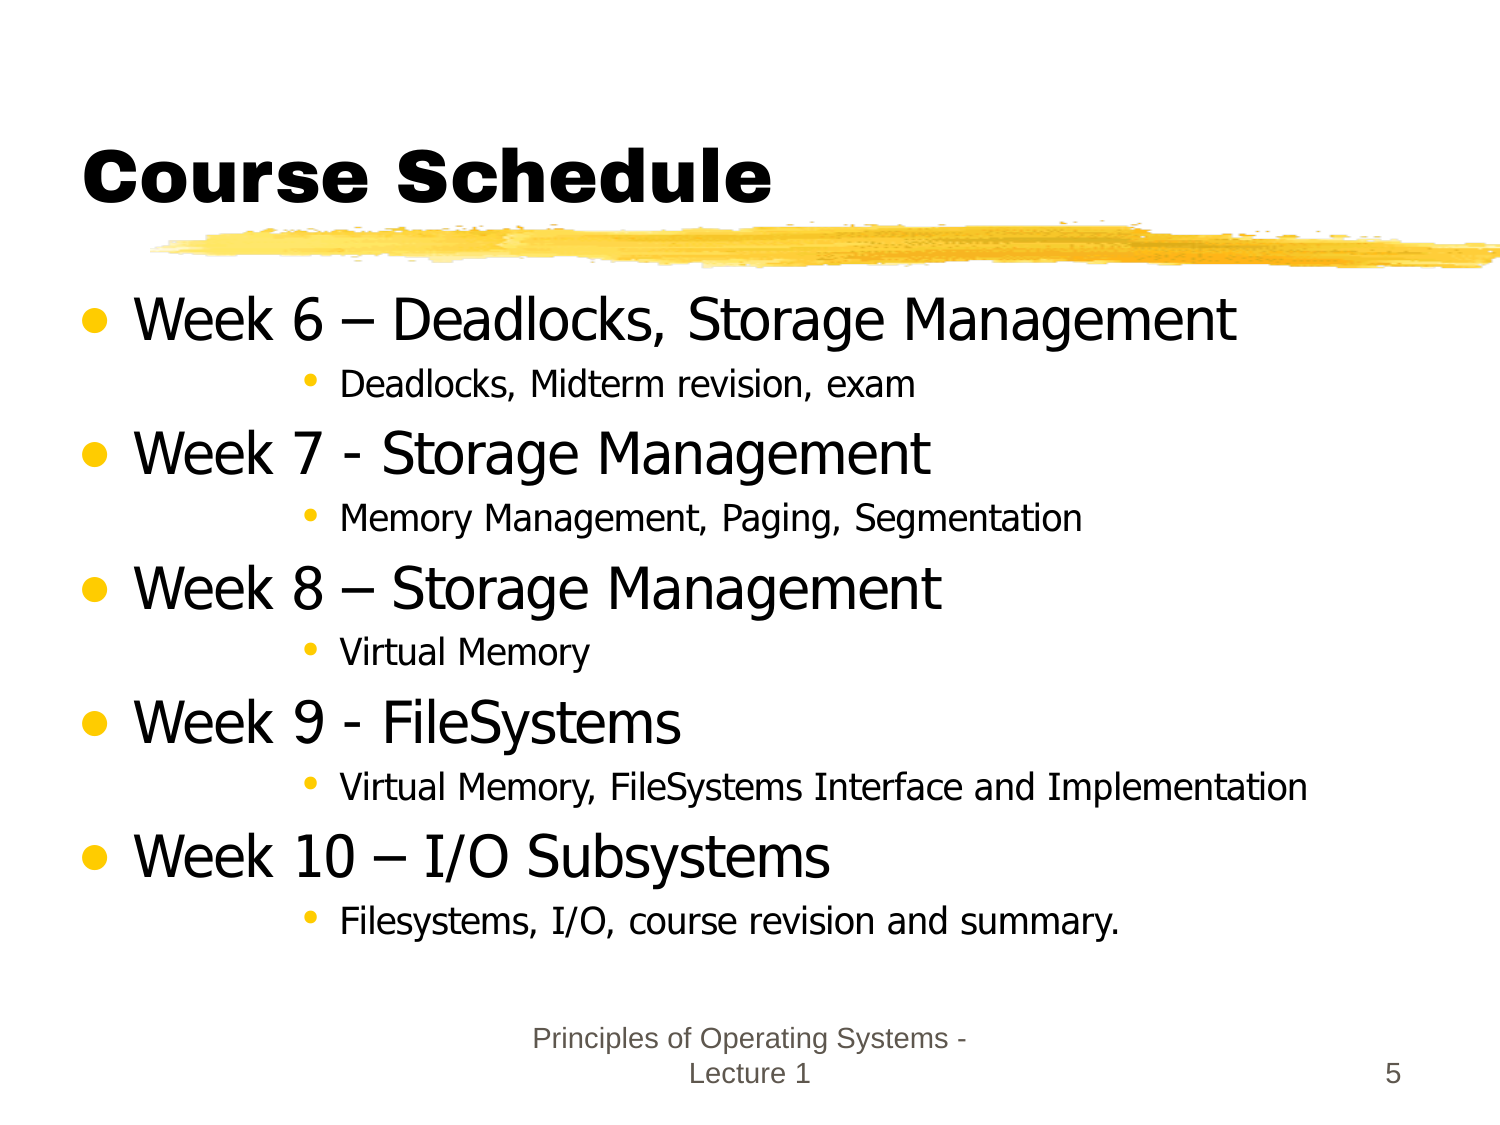

# Course Schedule
Week 6 – Deadlocks, Storage Management
Deadlocks, Midterm revision, exam
Week 7 - Storage Management
Memory Management, Paging, Segmentation
Week 8 – Storage Management
Virtual Memory
Week 9 - FileSystems
Virtual Memory, FileSystems Interface and Implementation
Week 10 – I/O Subsystems
Filesystems, I/O, course revision and summary.
Principles of Operating Systems - Lecture 1
5